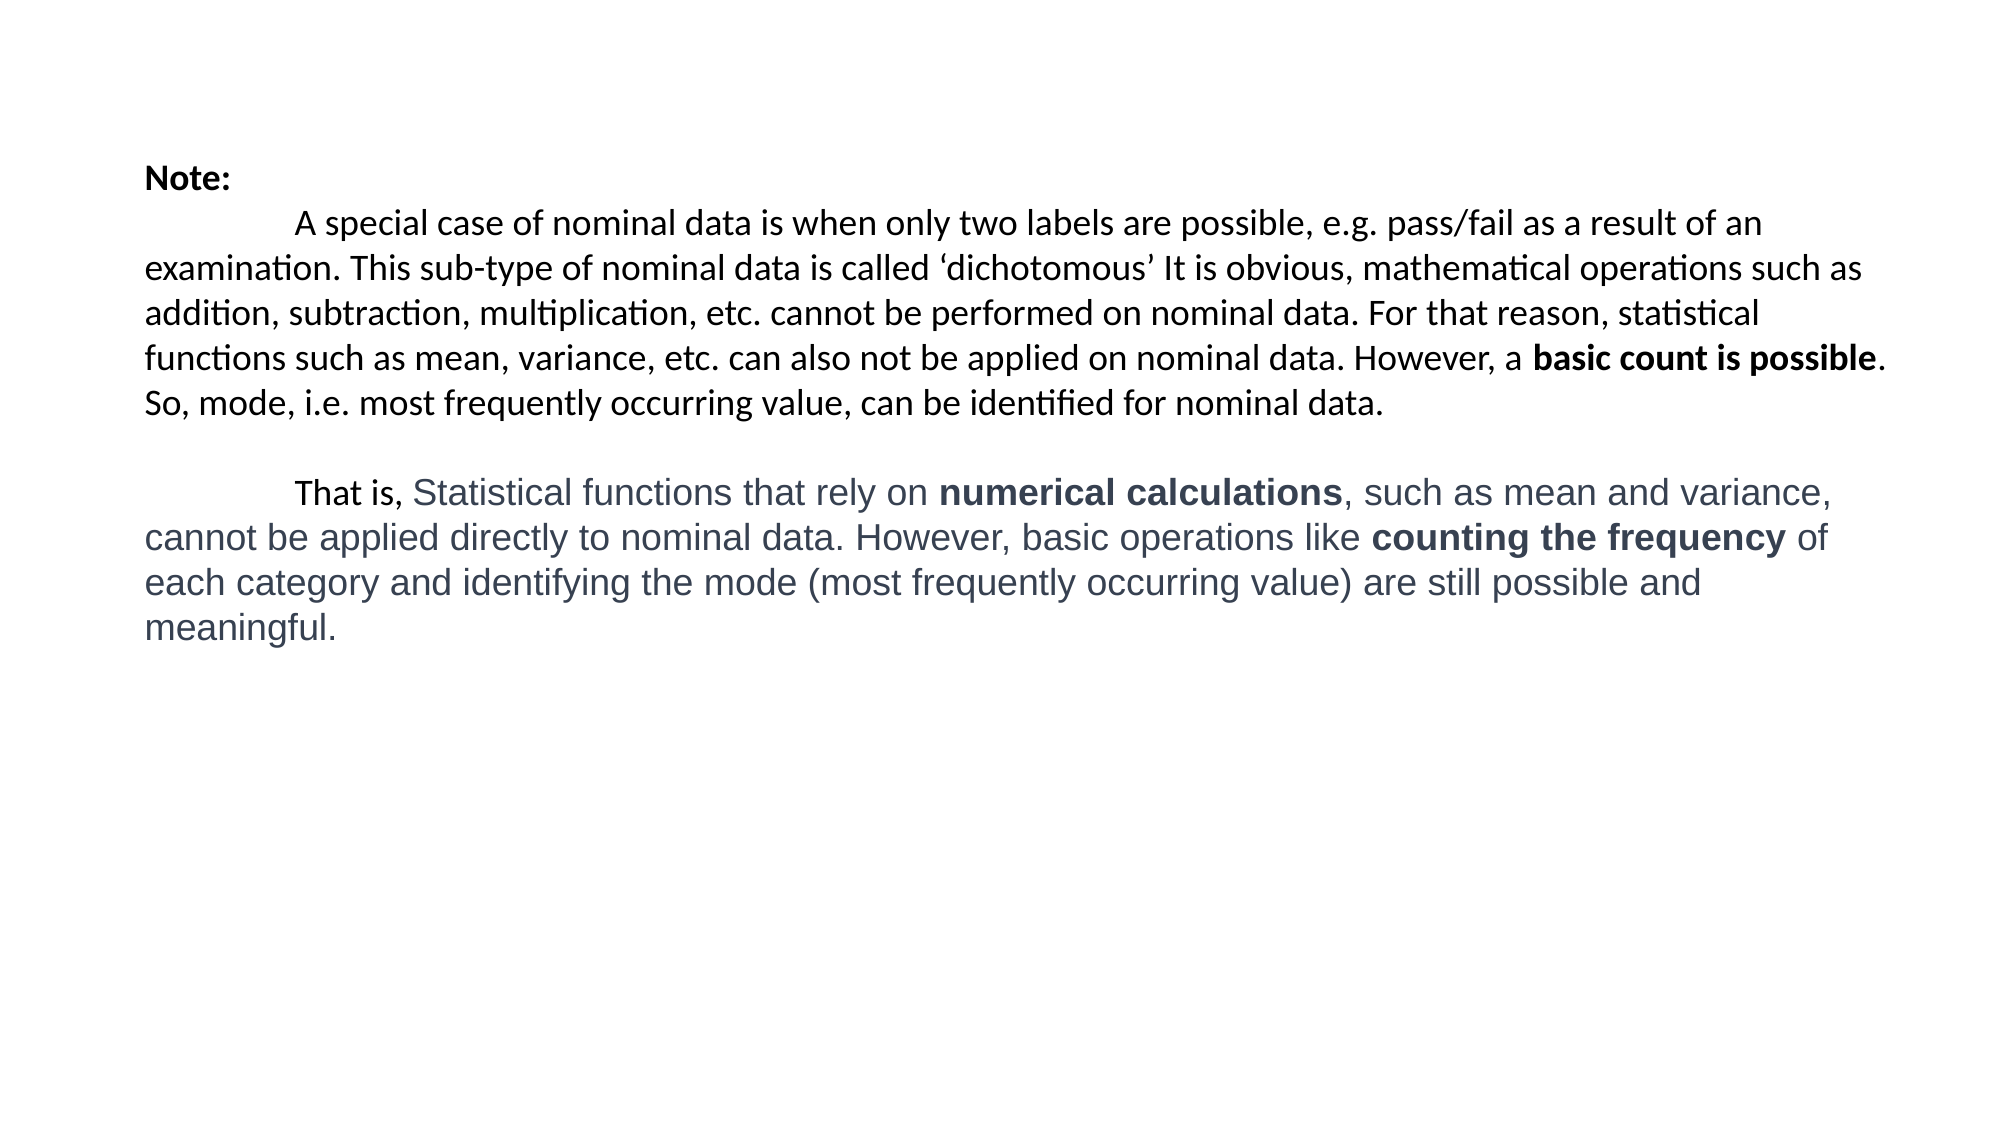

Note:
	A special case of nominal data is when only two labels are possible, e.g. pass/fail as a result of an examination. This sub-type of nominal data is called ‘dichotomous’ It is obvious, mathematical operations such as addition, subtraction, multiplication, etc. cannot be performed on nominal data. For that reason, statistical functions such as mean, variance, etc. can also not be applied on nominal data. However, a basic count is possible. So, mode, i.e. most frequently occurring value, can be identified for nominal data.

	That is, Statistical functions that rely on numerical calculations, such as mean and variance, cannot be applied directly to nominal data. However, basic operations like counting the frequency of each category and identifying the mode (most frequently occurring value) are still possible and meaningful.